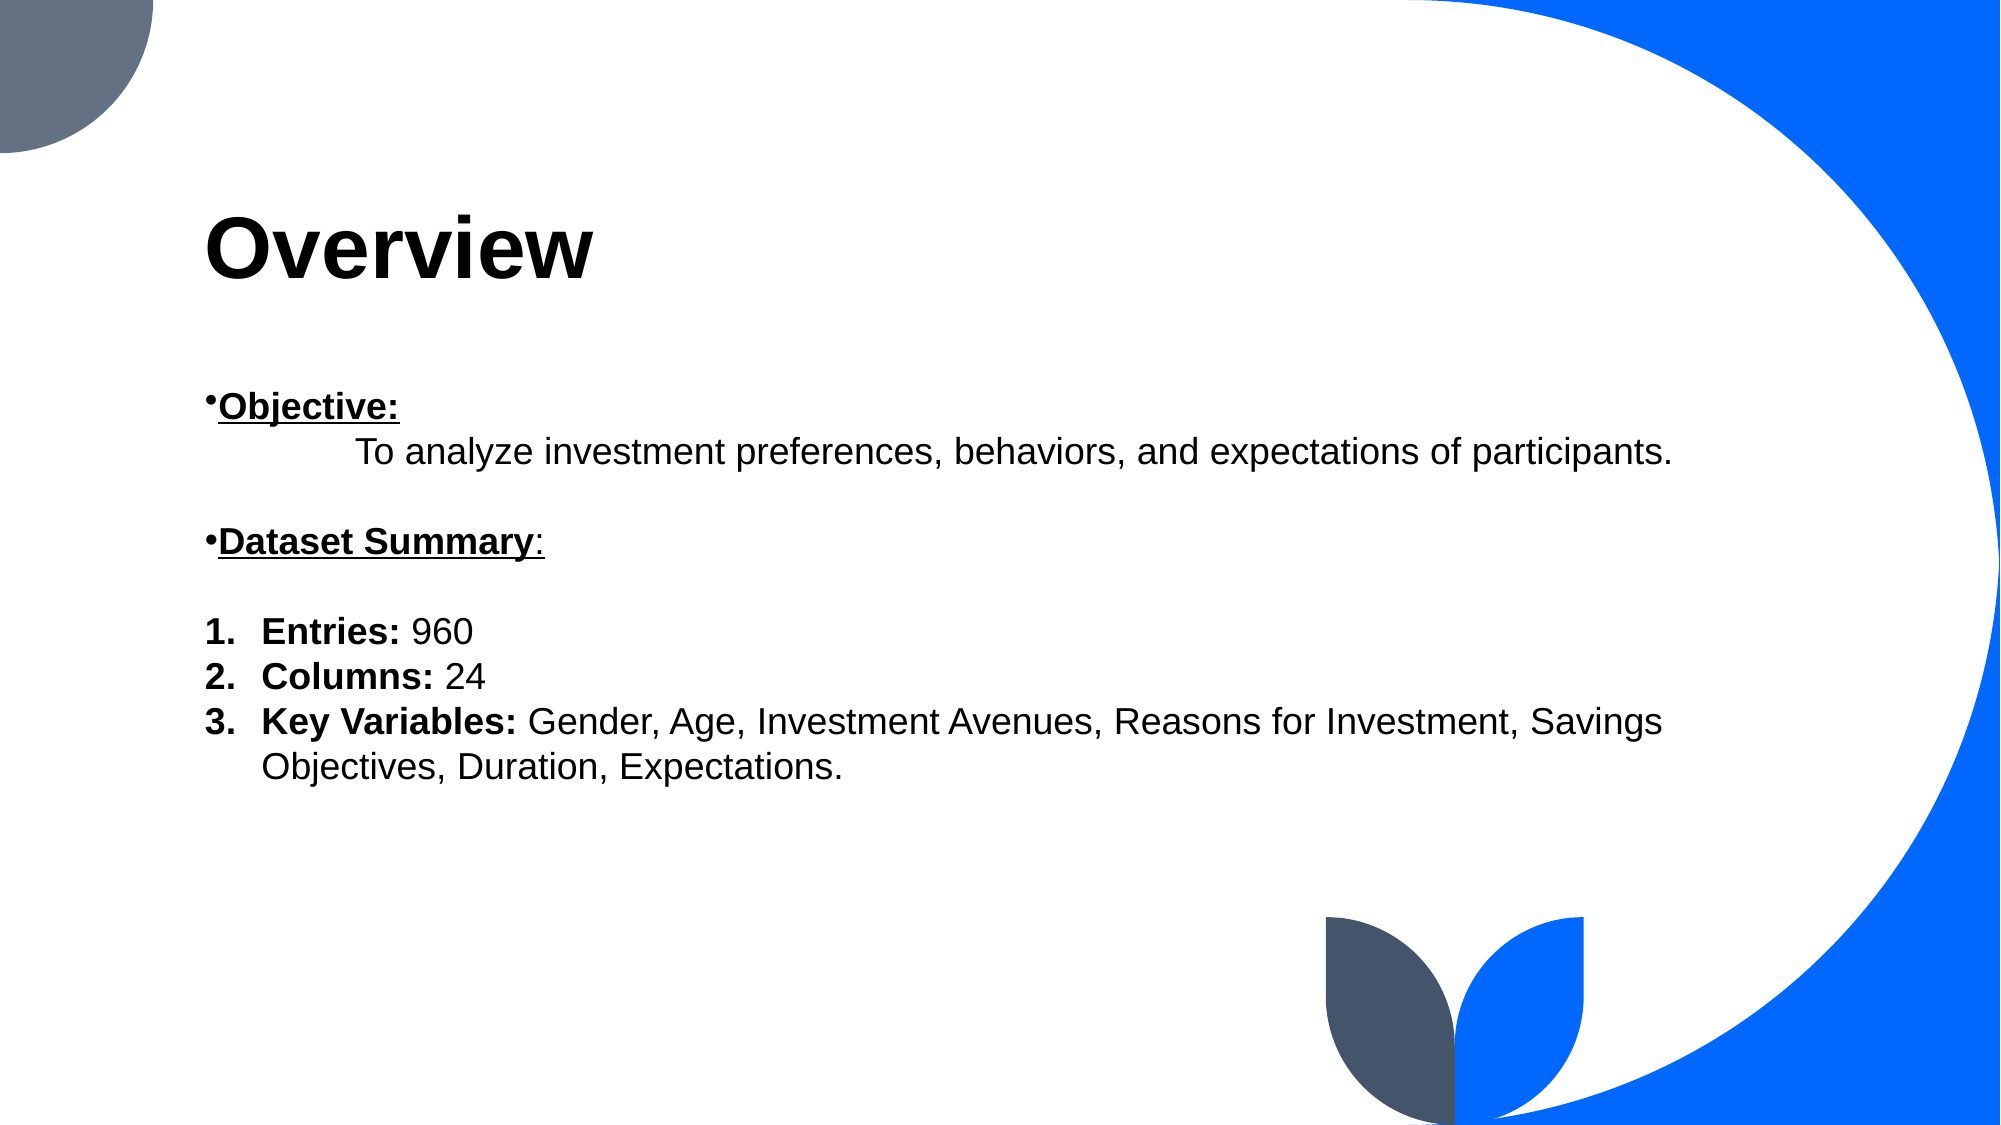

# Overview
Objective:
	To analyze investment preferences, behaviors, and expectations of participants.

Dataset Summary:

Entries: 960
Columns: 24
Key Variables: Gender, Age, Investment Avenues, Reasons for Investment, Savings Objectives, Duration, Expectations.